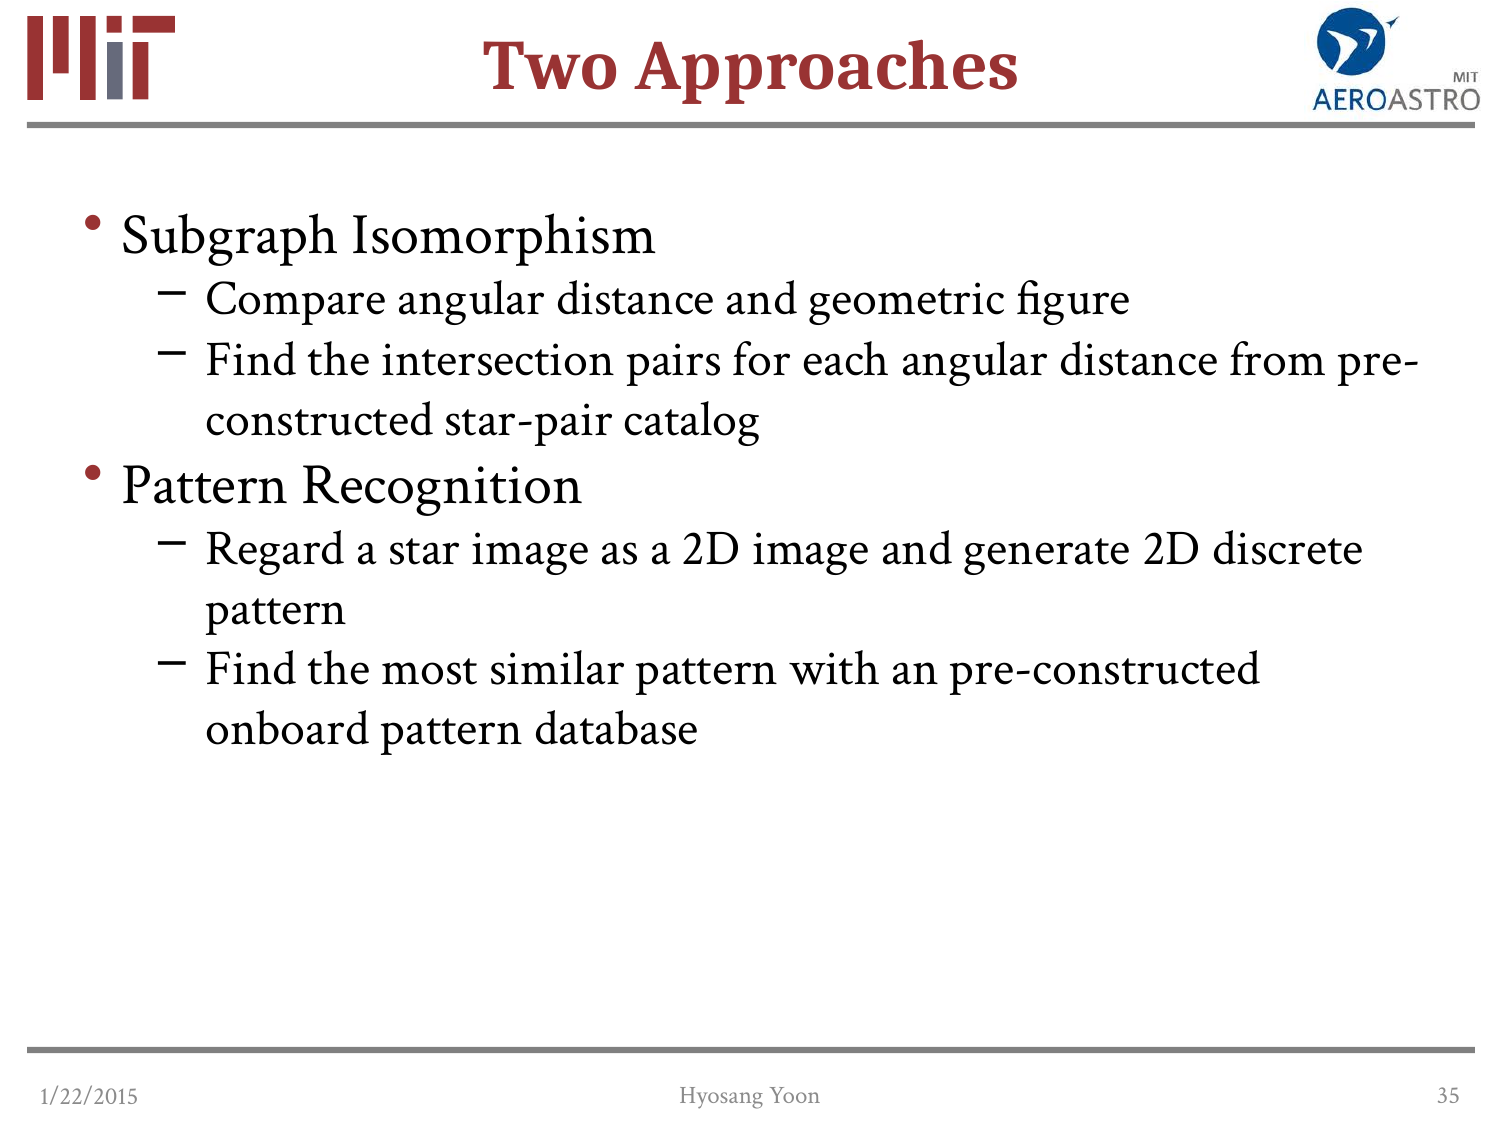

# Two Approaches
Subgraph Isomorphism
Compare angular distance and geometric figure
Find the intersection pairs for each angular distance from pre-constructed star-pair catalog
Pattern Recognition
Regard a star image as a 2D image and generate 2D discrete pattern
Find the most similar pattern with an pre-constructed onboard pattern database

1/22/2015
Hyosang Yoon
35